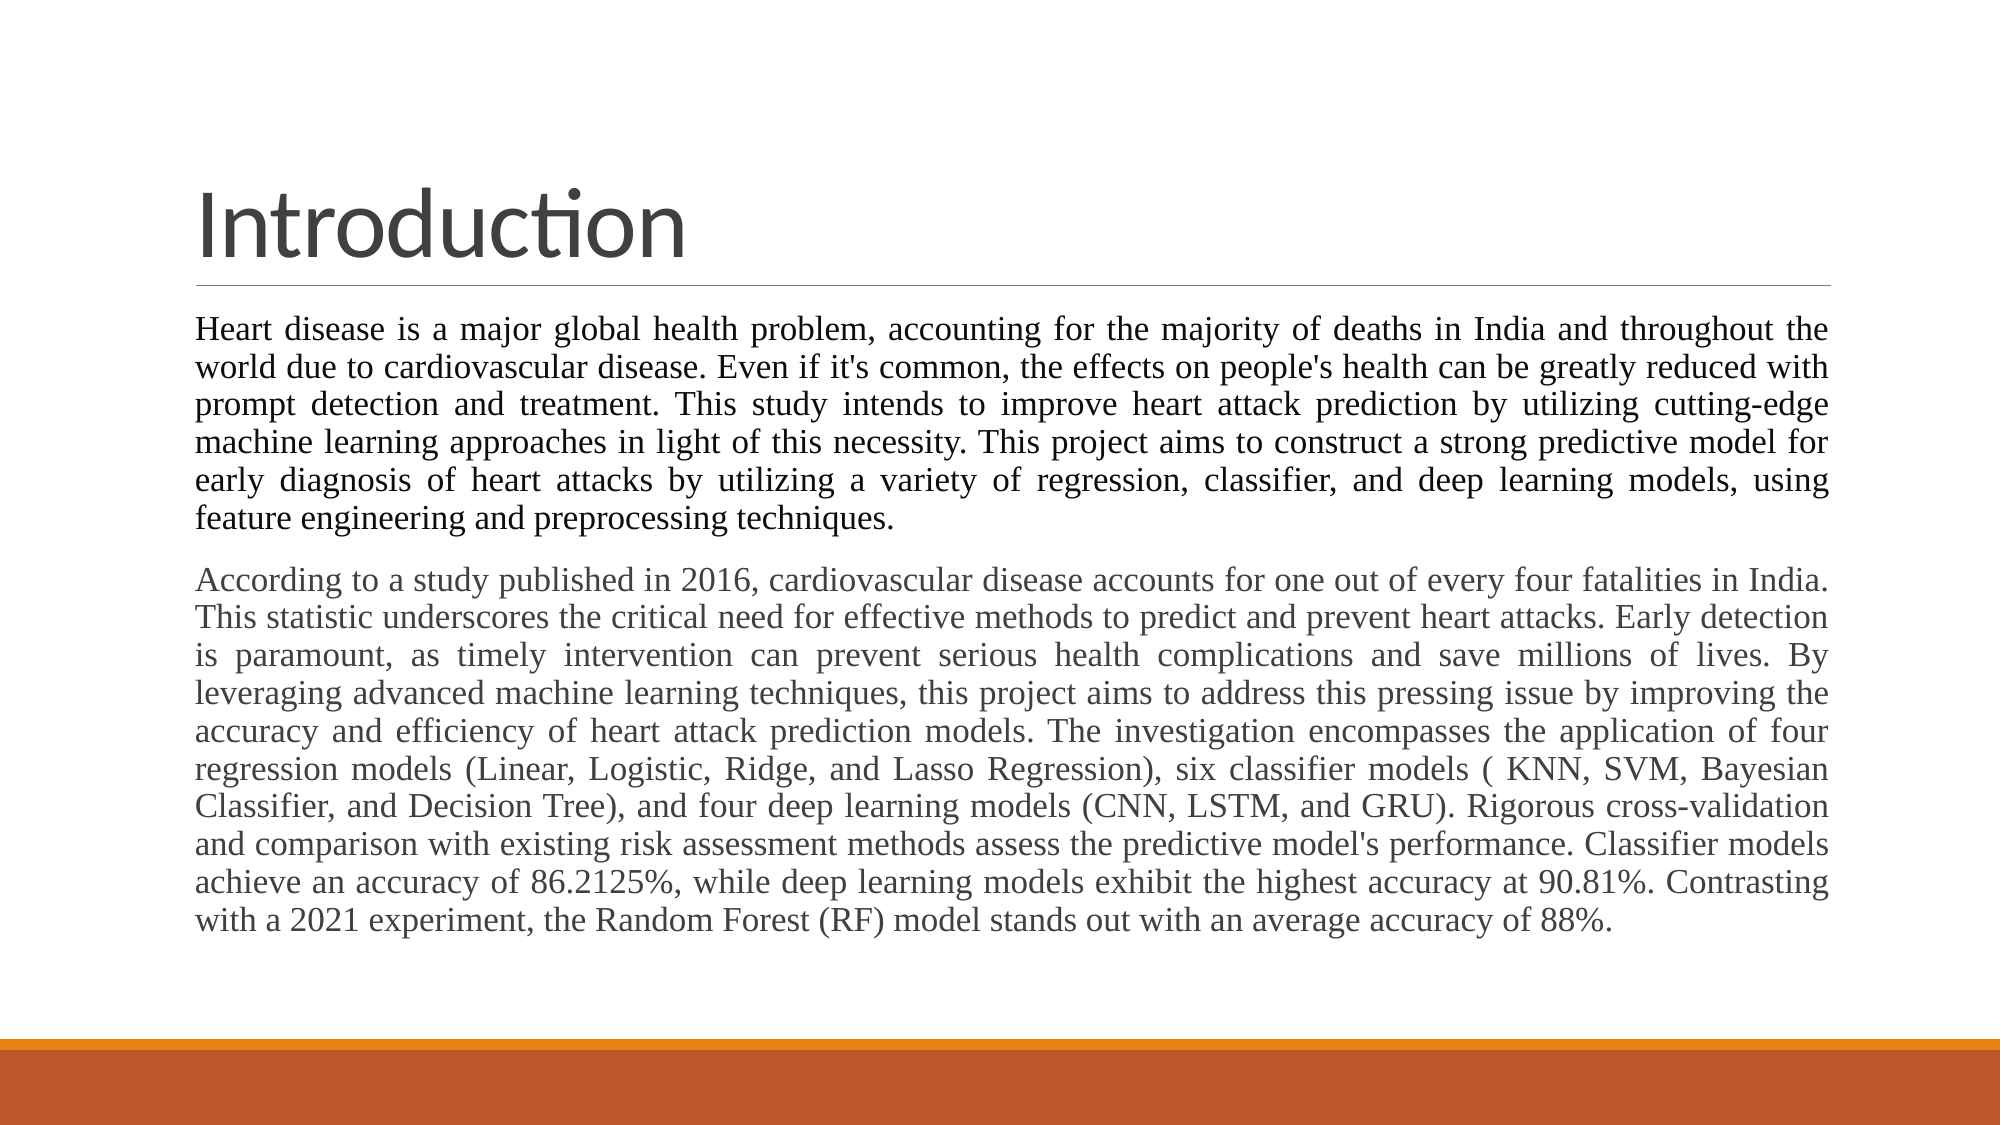

# Introduction
Heart disease is a major global health problem, accounting for the majority of deaths in India and throughout the world due to cardiovascular disease. Even if it's common, the effects on people's health can be greatly reduced with prompt detection and treatment. This study intends to improve heart attack prediction by utilizing cutting-edge machine learning approaches in light of this necessity. This project aims to construct a strong predictive model for early diagnosis of heart attacks by utilizing a variety of regression, classifier, and deep learning models, using feature engineering and preprocessing techniques.
According to a study published in 2016, cardiovascular disease accounts for one out of every four fatalities in India. This statistic underscores the critical need for effective methods to predict and prevent heart attacks. Early detection is paramount, as timely intervention can prevent serious health complications and save millions of lives. By leveraging advanced machine learning techniques, this project aims to address this pressing issue by improving the accuracy and efficiency of heart attack prediction models. The investigation encompasses the application of four regression models (Linear, Logistic, Ridge, and Lasso Regression), six classifier models ( KNN, SVM, Bayesian Classifier, and Decision Tree), and four deep learning models (CNN, LSTM, and GRU). Rigorous cross-validation and comparison with existing risk assessment methods assess the predictive model's performance. Classifier models achieve an accuracy of 86.2125%, while deep learning models exhibit the highest accuracy at 90.81%. Contrasting with a 2021 experiment, the Random Forest (RF) model stands out with an average accuracy of 88%.